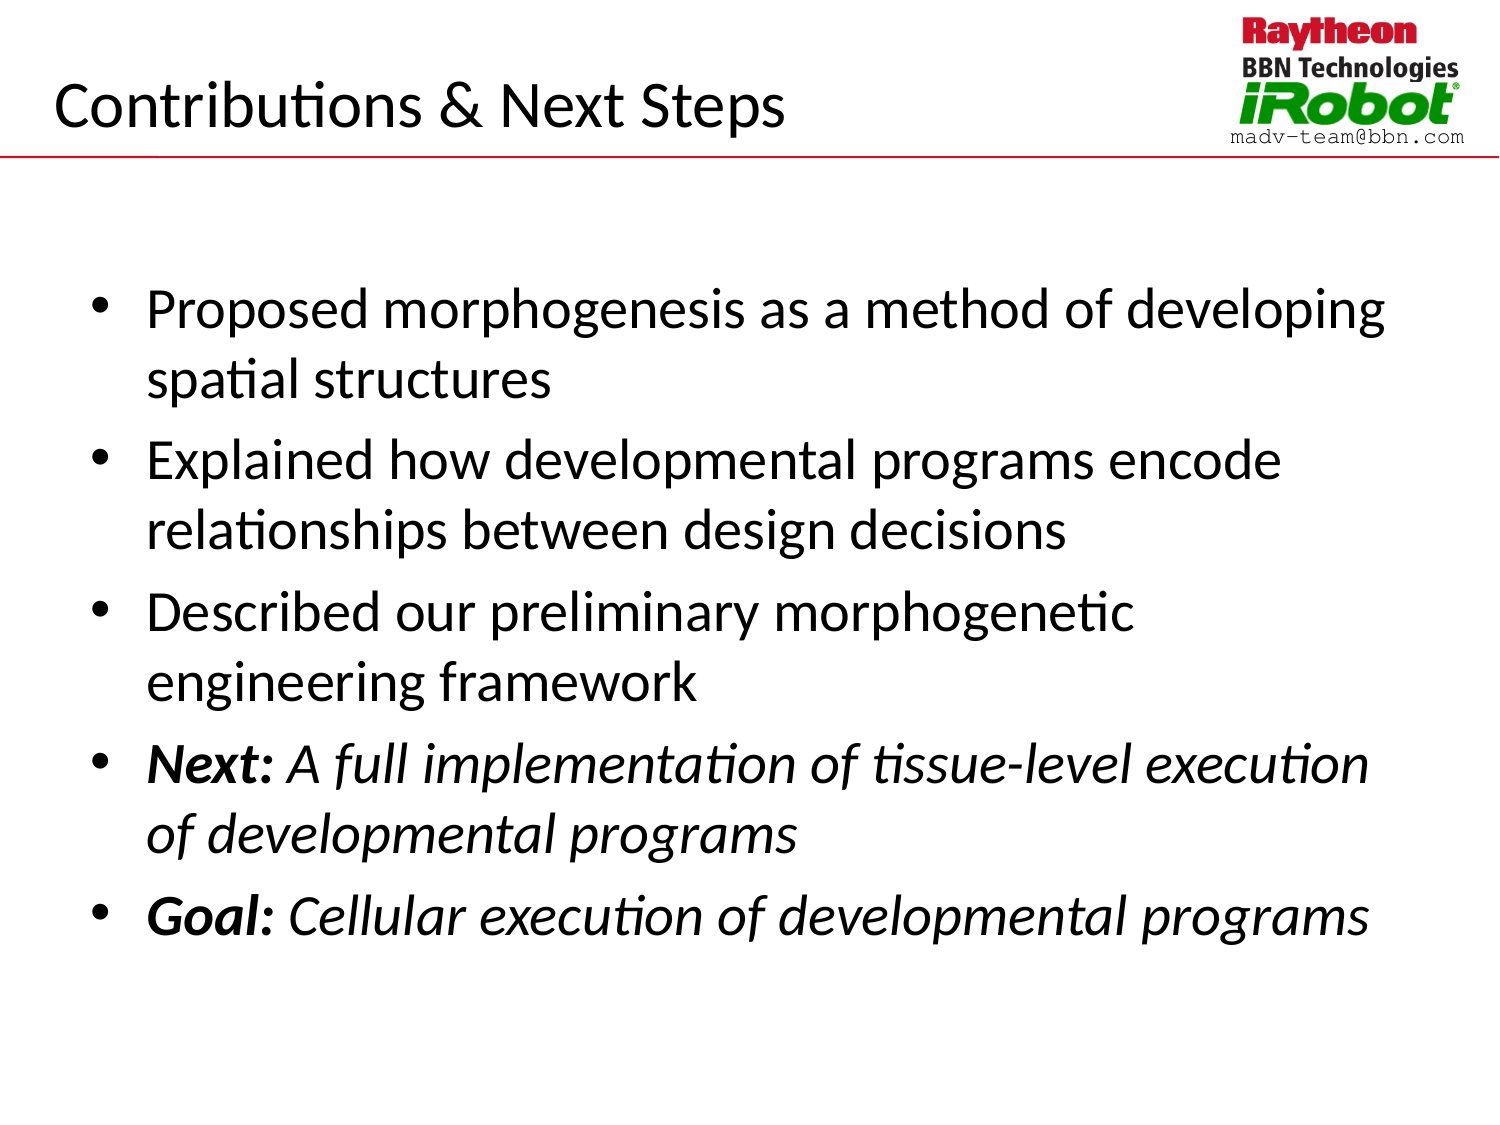

# Contributions & Next Steps
Proposed morphogenesis as a method of developing spatial structures
Explained how developmental programs encode relationships between design decisions
Described our preliminary morphogenetic engineering framework
Next: A full implementation of tissue-level execution of developmental programs
Goal: Cellular execution of developmental programs